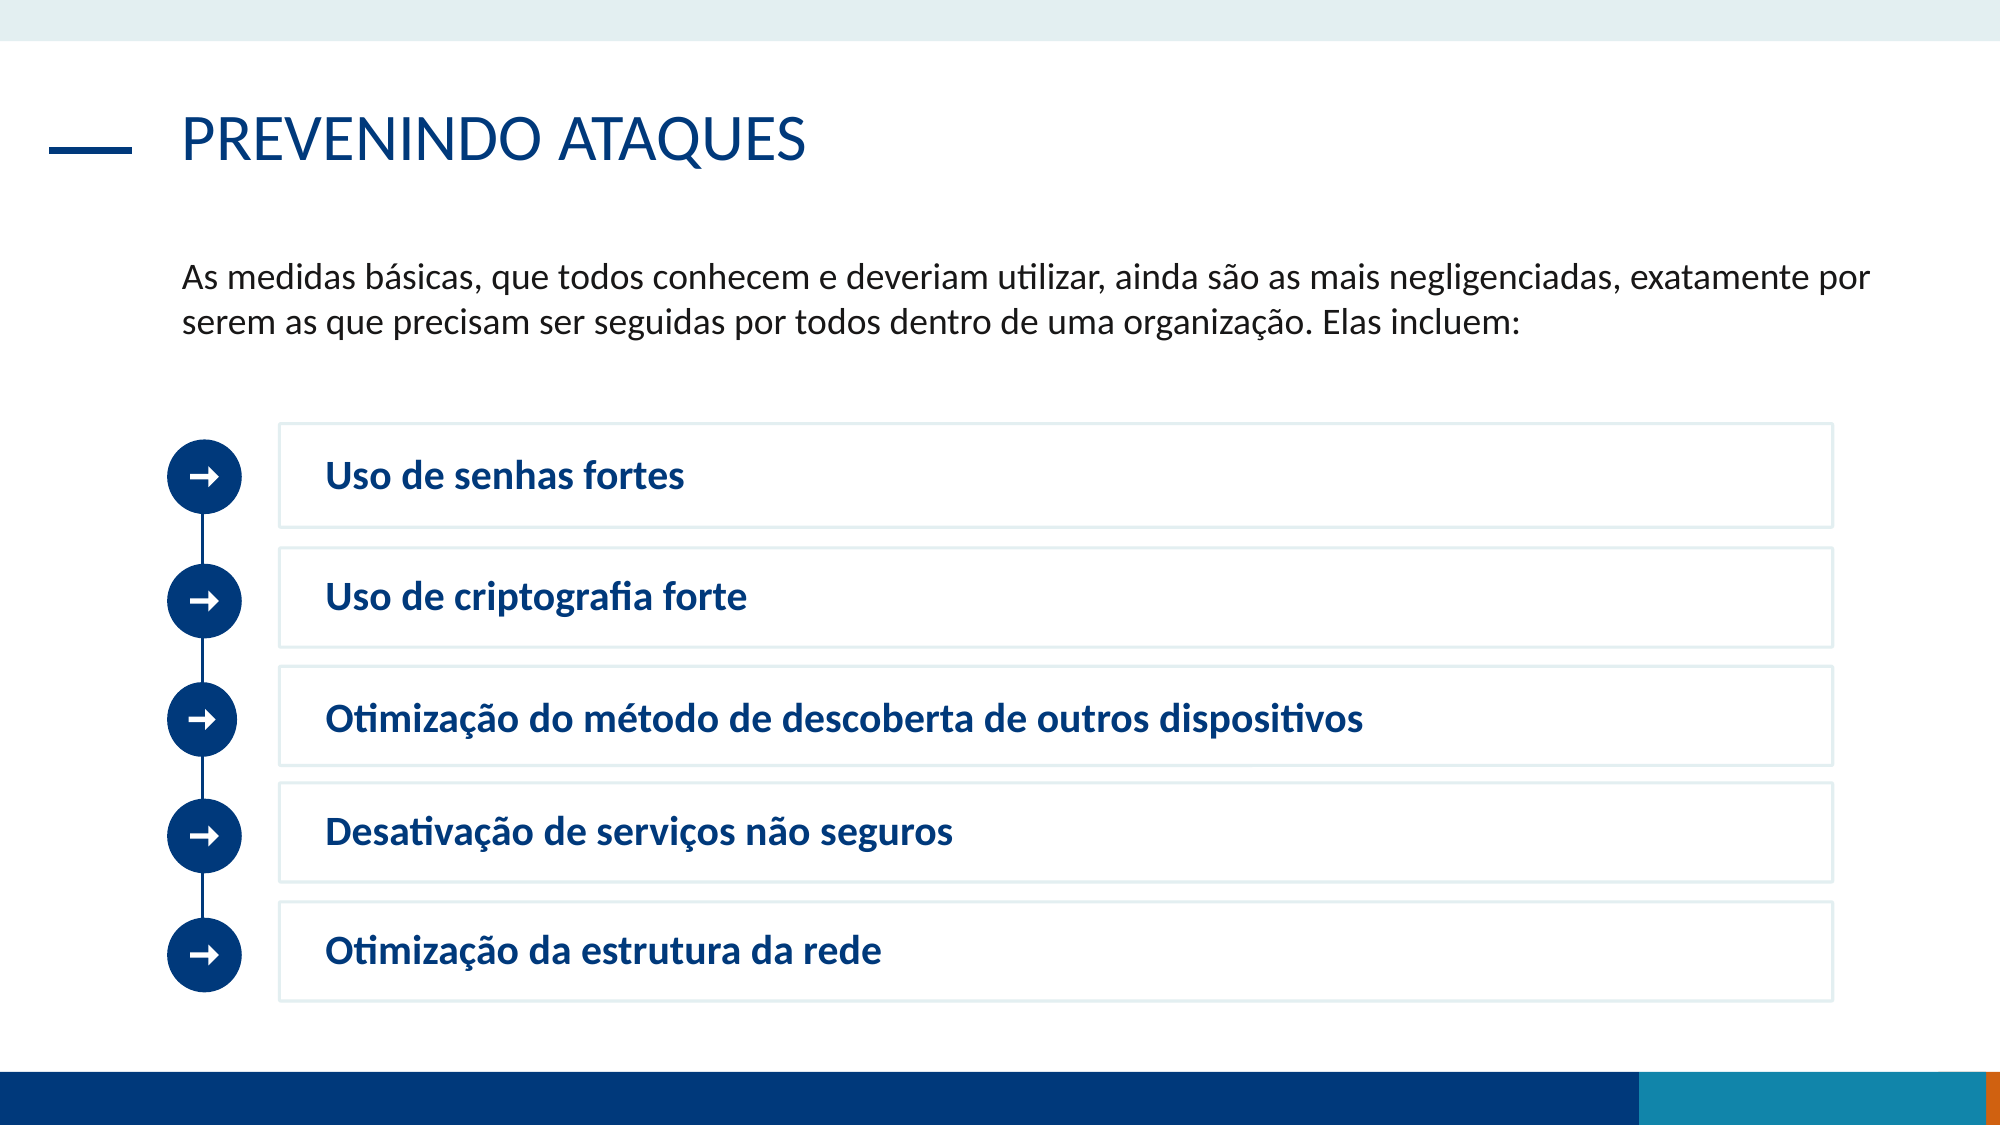

PREVENINDO ATAQUES
As medidas básicas, que todos conhecem e deveriam utilizar, ainda são as mais negligenciadas, exatamente por serem as que precisam ser seguidas por todos dentro de uma organização. Elas incluem:

Uso de senhas fortes

Uso de criptografia forte

Otimização do método de descoberta de outros dispositivos

Desativação de serviços não seguros

Otimização da estrutura da rede